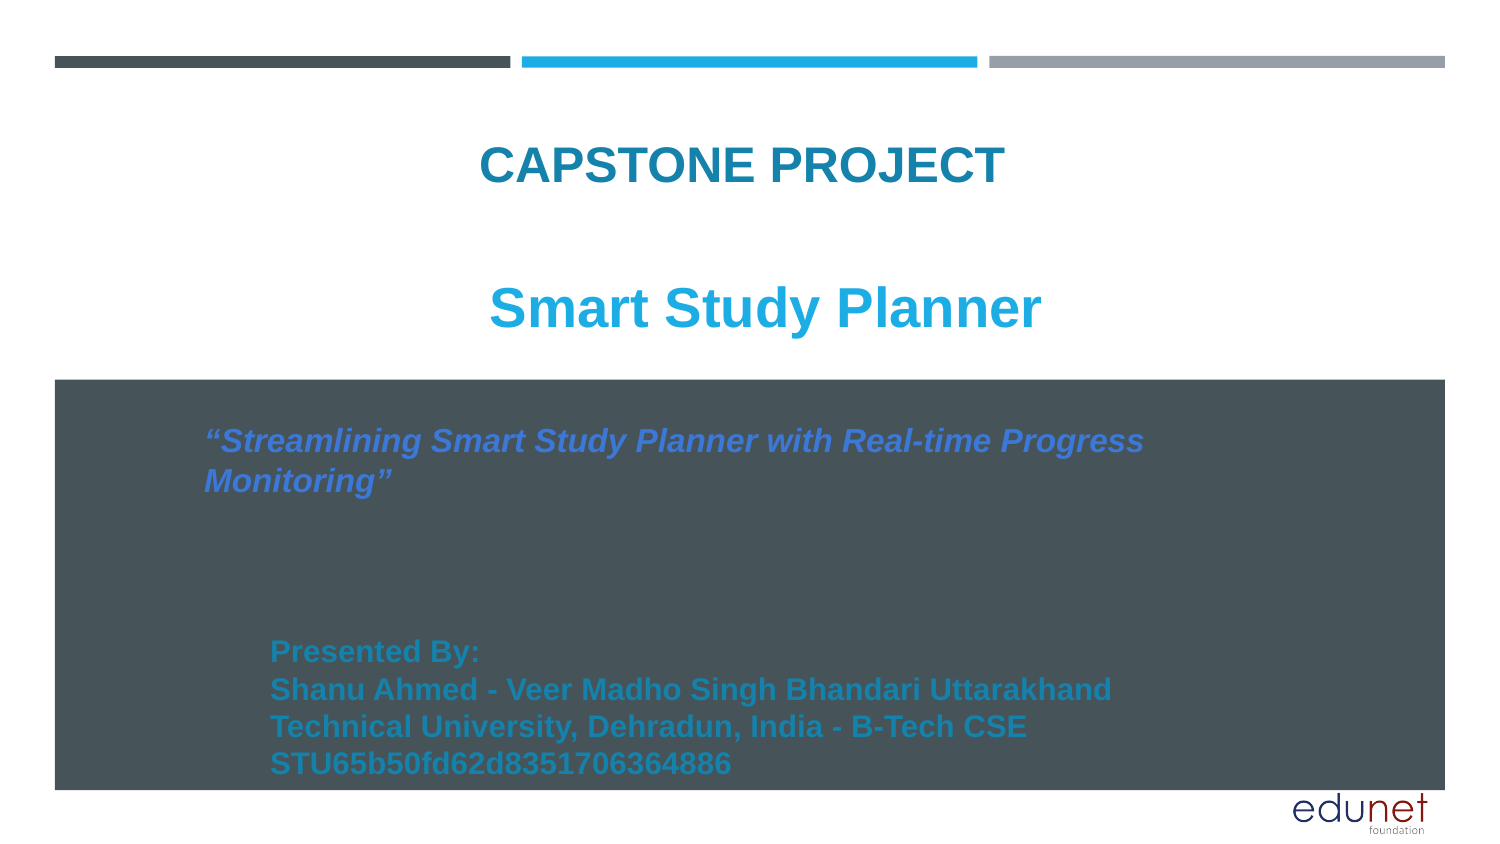

CAPSTONE PROJECT
# Smart Study Planner
“Streamlining Smart Study Planner with Real-time Progress Monitoring”
Presented By:
Shanu Ahmed - Veer Madho Singh Bhandari Uttarakhand Technical University, Dehradun, India - B-Tech CSE
STU65b50fd62d8351706364886